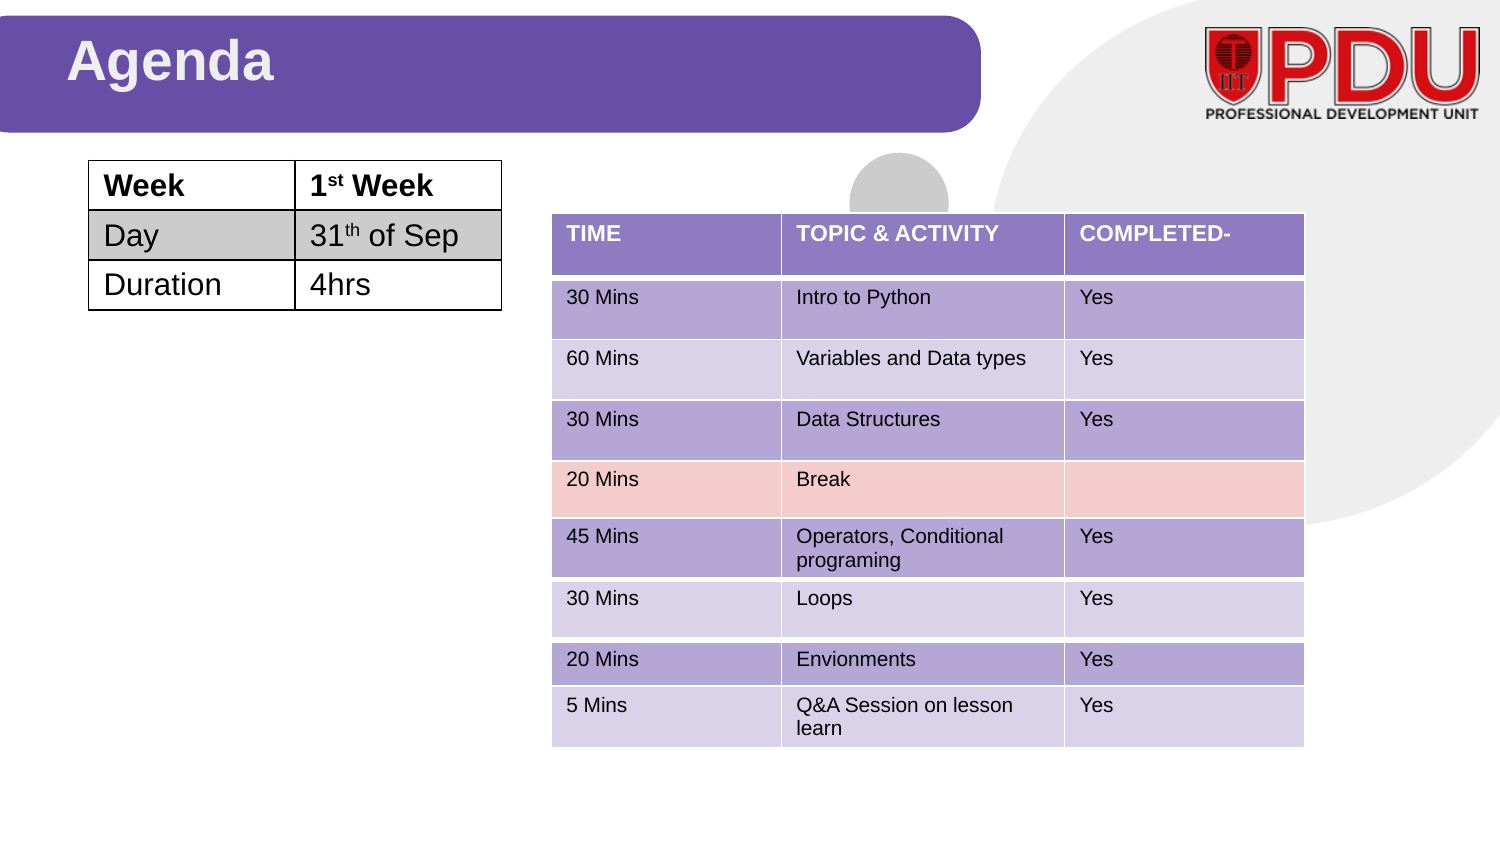

# Agenda
| Week | 1st Week |
| --- | --- |
| Day | 31th of Sep |
| Duration | 4hrs |
| TIME | TOPIC & ACTIVITY | COMPLETED- |
| --- | --- | --- |
| 30 Mins | Intro to Python | Yes |
| 60 Mins | Variables and Data types | Yes |
| 30 Mins | Data Structures | Yes |
| 20 Mins | Break |  |
| 45 Mins | Operators, Conditional programing | Yes |
| 30 Mins | Loops | Yes |
| 20 Mins | Envionments | Yes |
| 5 Mins | Q&A Session on lesson learn | Yes |